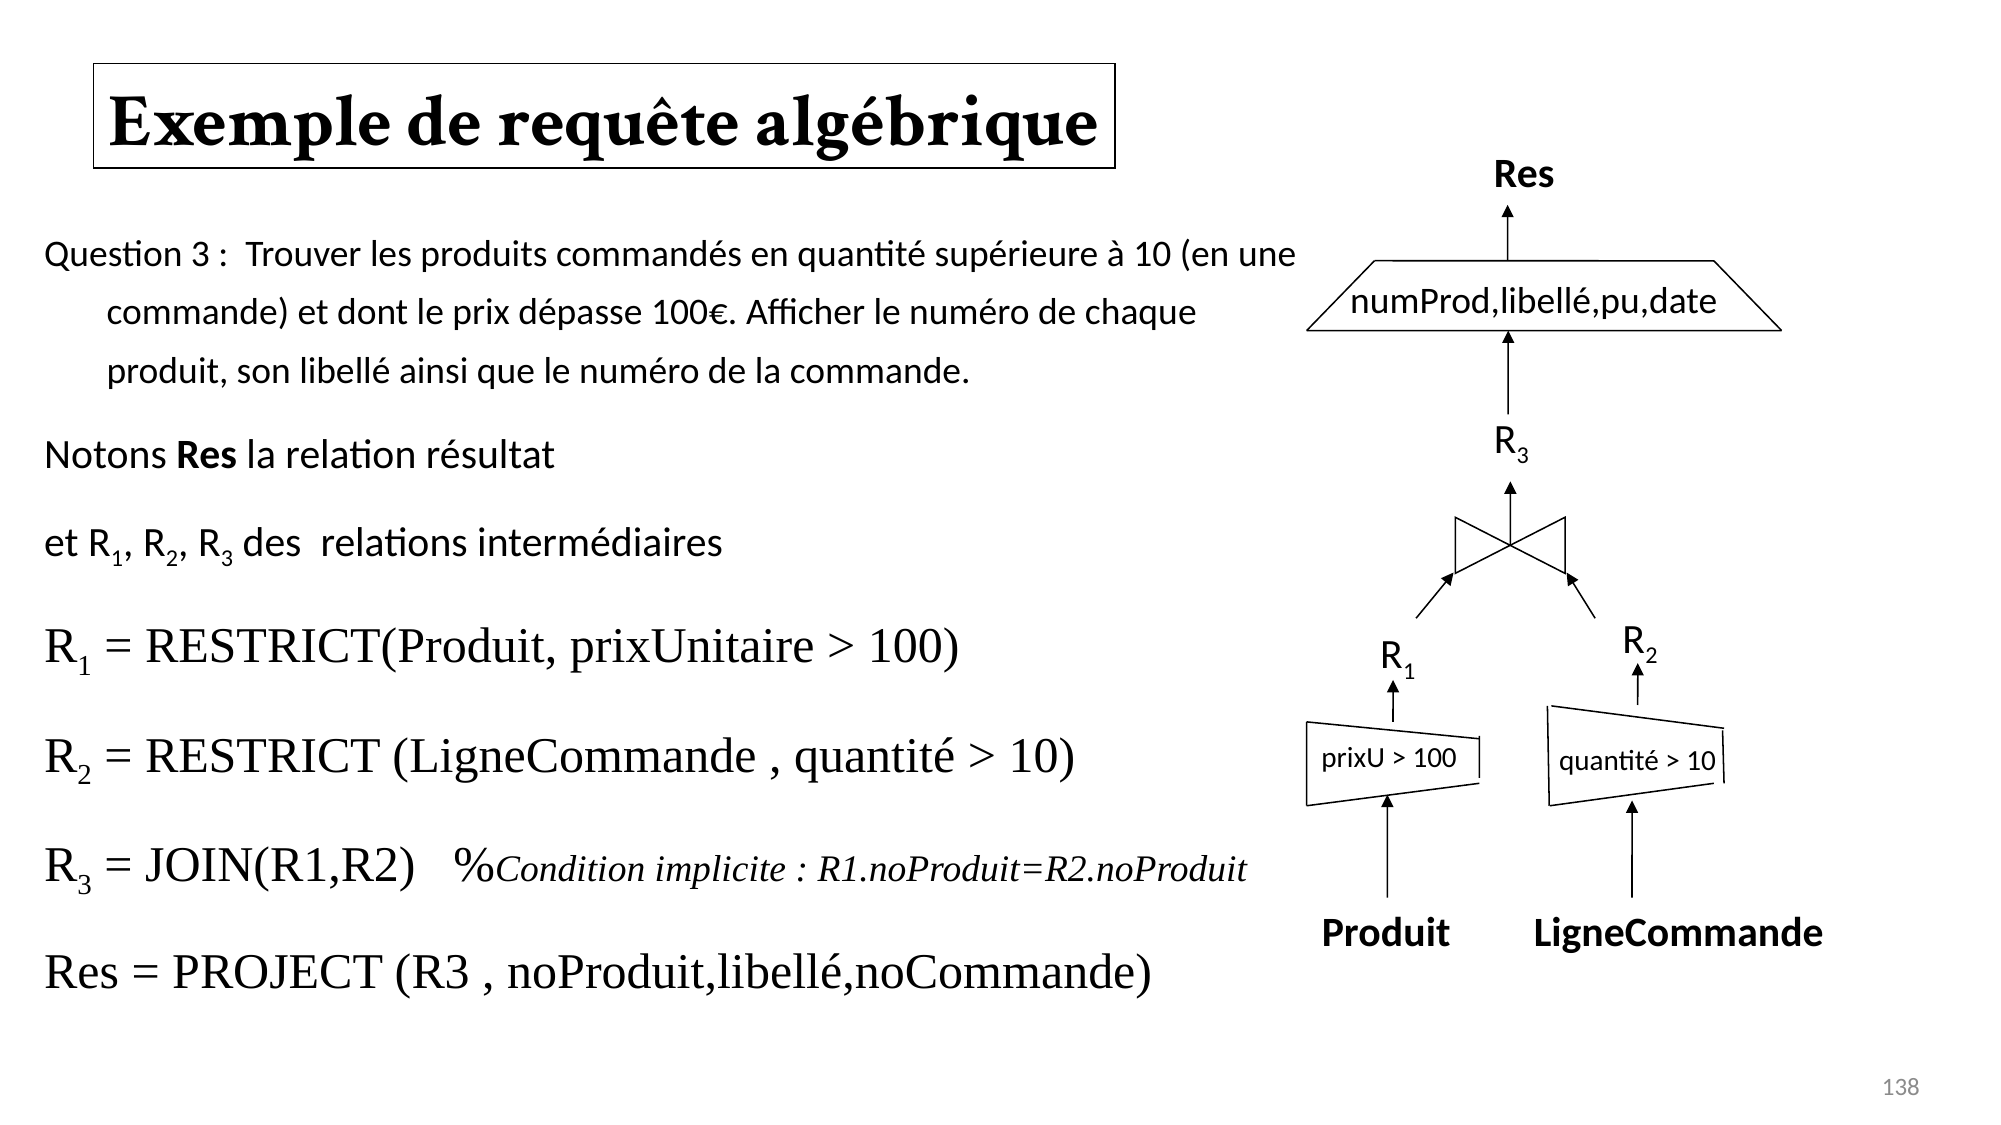

Exemple de requête algébrique
Res

numProd,libellé,pu,date

R3

R2
R1

prixU > 100
quantité > 10

Produit
LigneCommande
Question 3 :  Trouver les produits commandés en quantité supérieure à 10 (en une commande) et dont le prix dépasse 100€. Afficher le numéro de chaque produit, son libellé ainsi que le numéro de la commande.
Notons Res la relation résultat
et R1, R2, R3 des  relations intermédiaires
R1 = RESTRICT(Produit, prixUnitaire > 100)
R2 = RESTRICT (LigneCommande , quantité > 10)
R3 = JOIN(R1,R2)   %Condition implicite : R1.noProduit=R2.noProduit
Res = PROJECT (R3 , noProduit,libellé,noCommande)
138